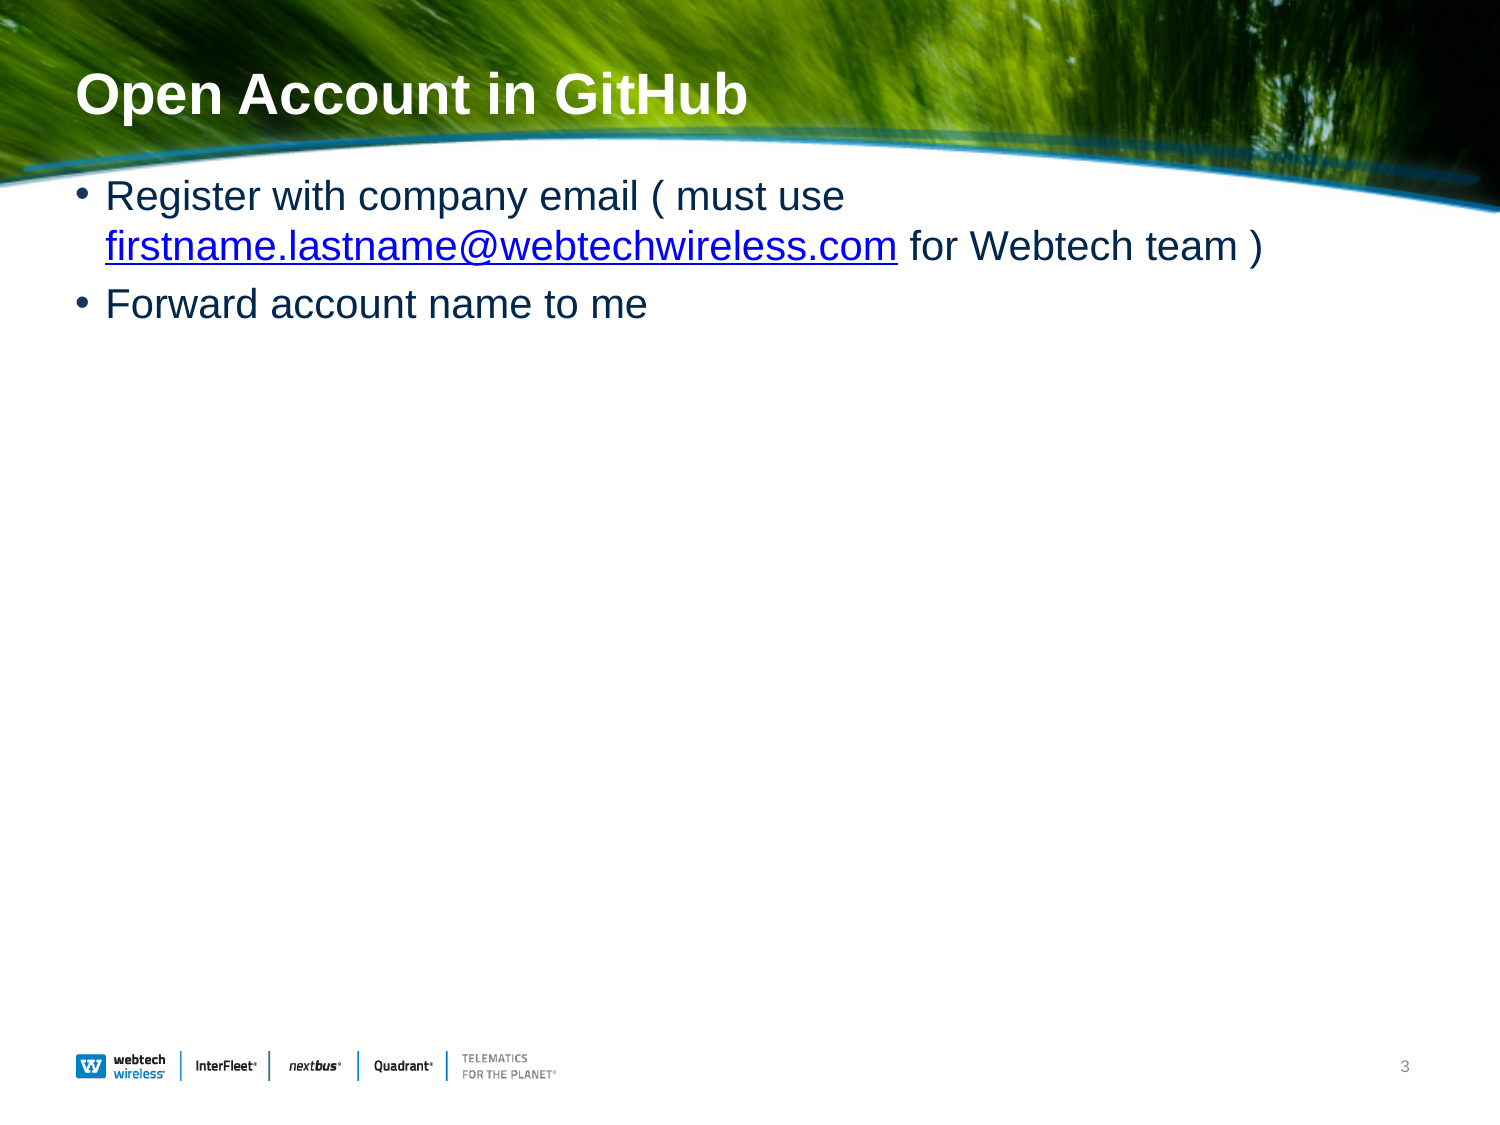

# Open Account in GitHub
Register with company email ( must use firstname.lastname@webtechwireless.com for Webtech team )
Forward account name to me
3